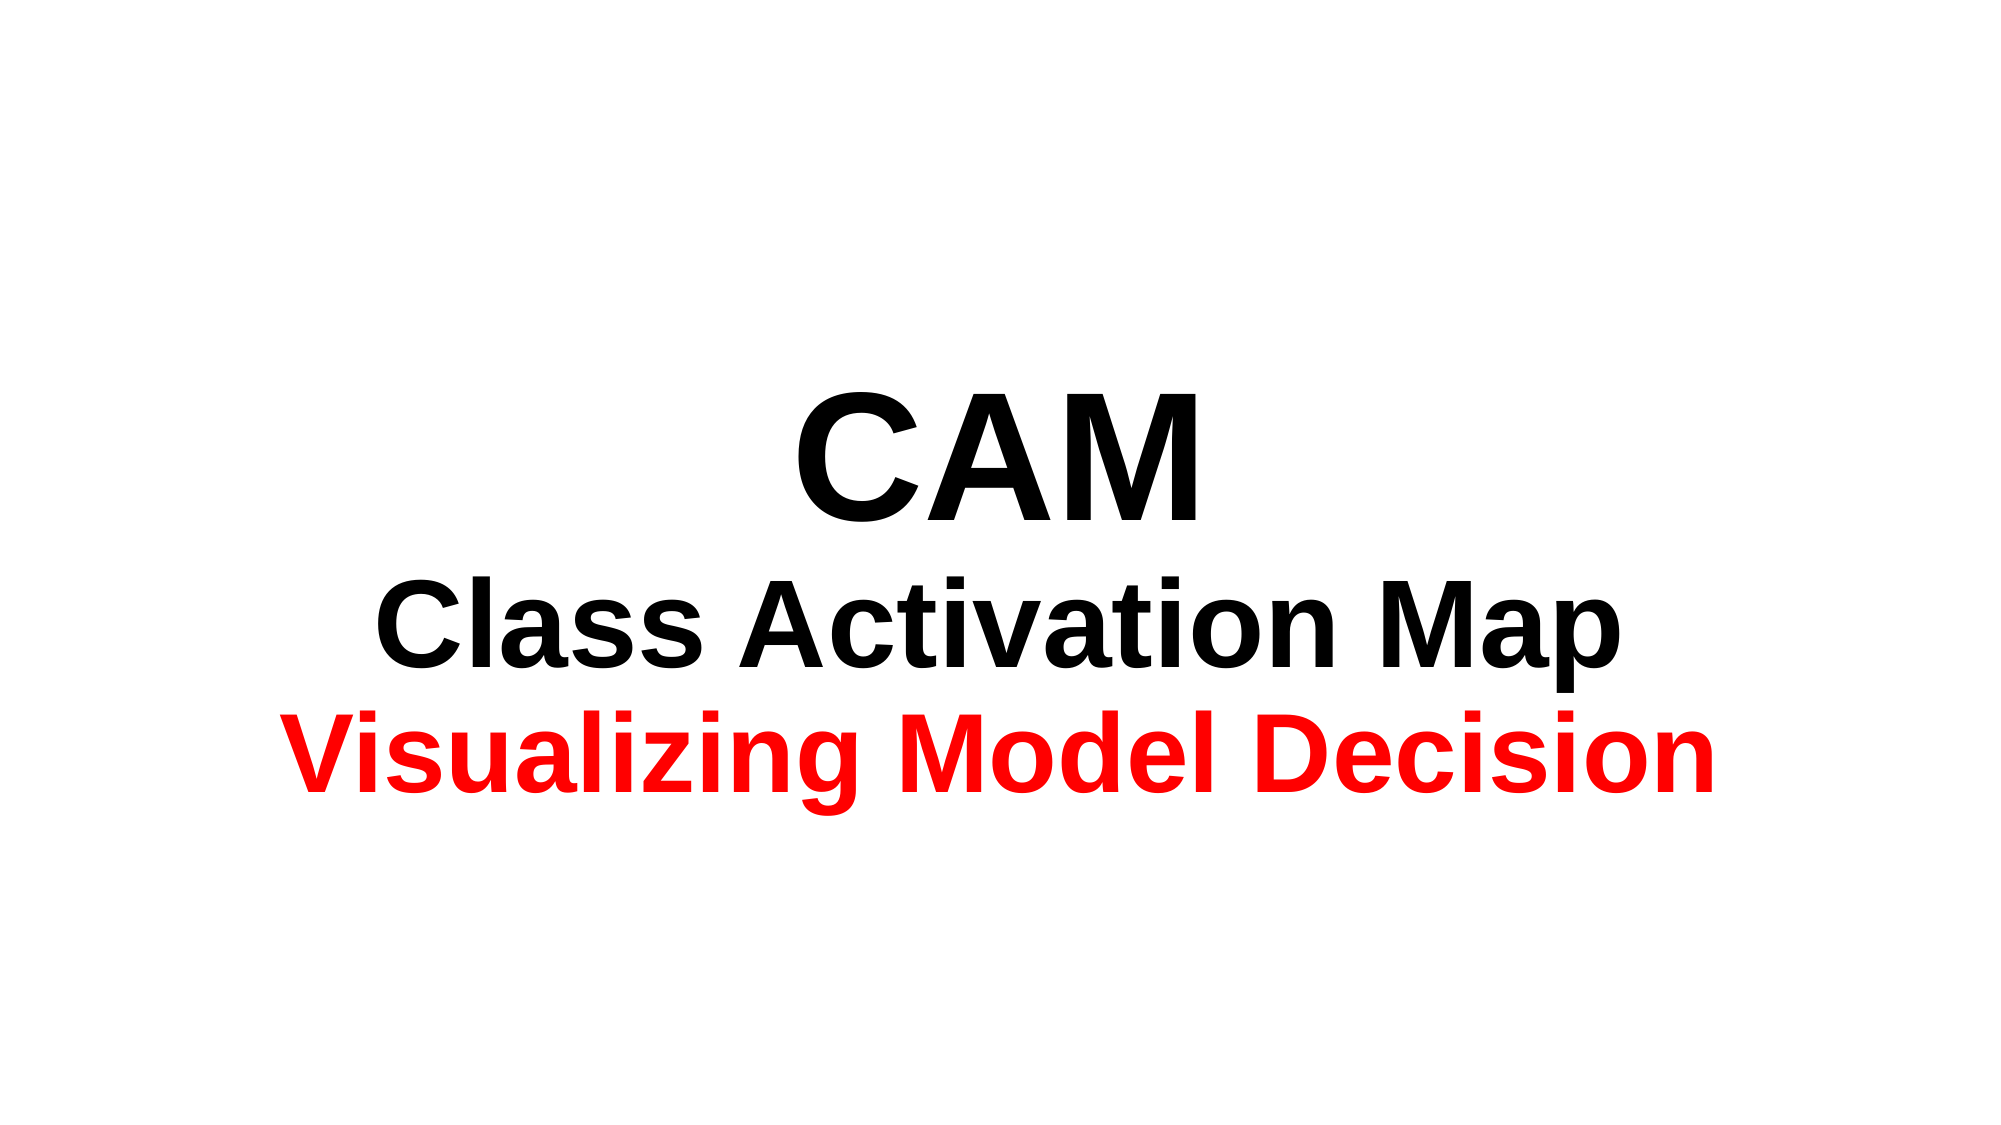

# CAM Class Activation Map Visualizing Model Decision